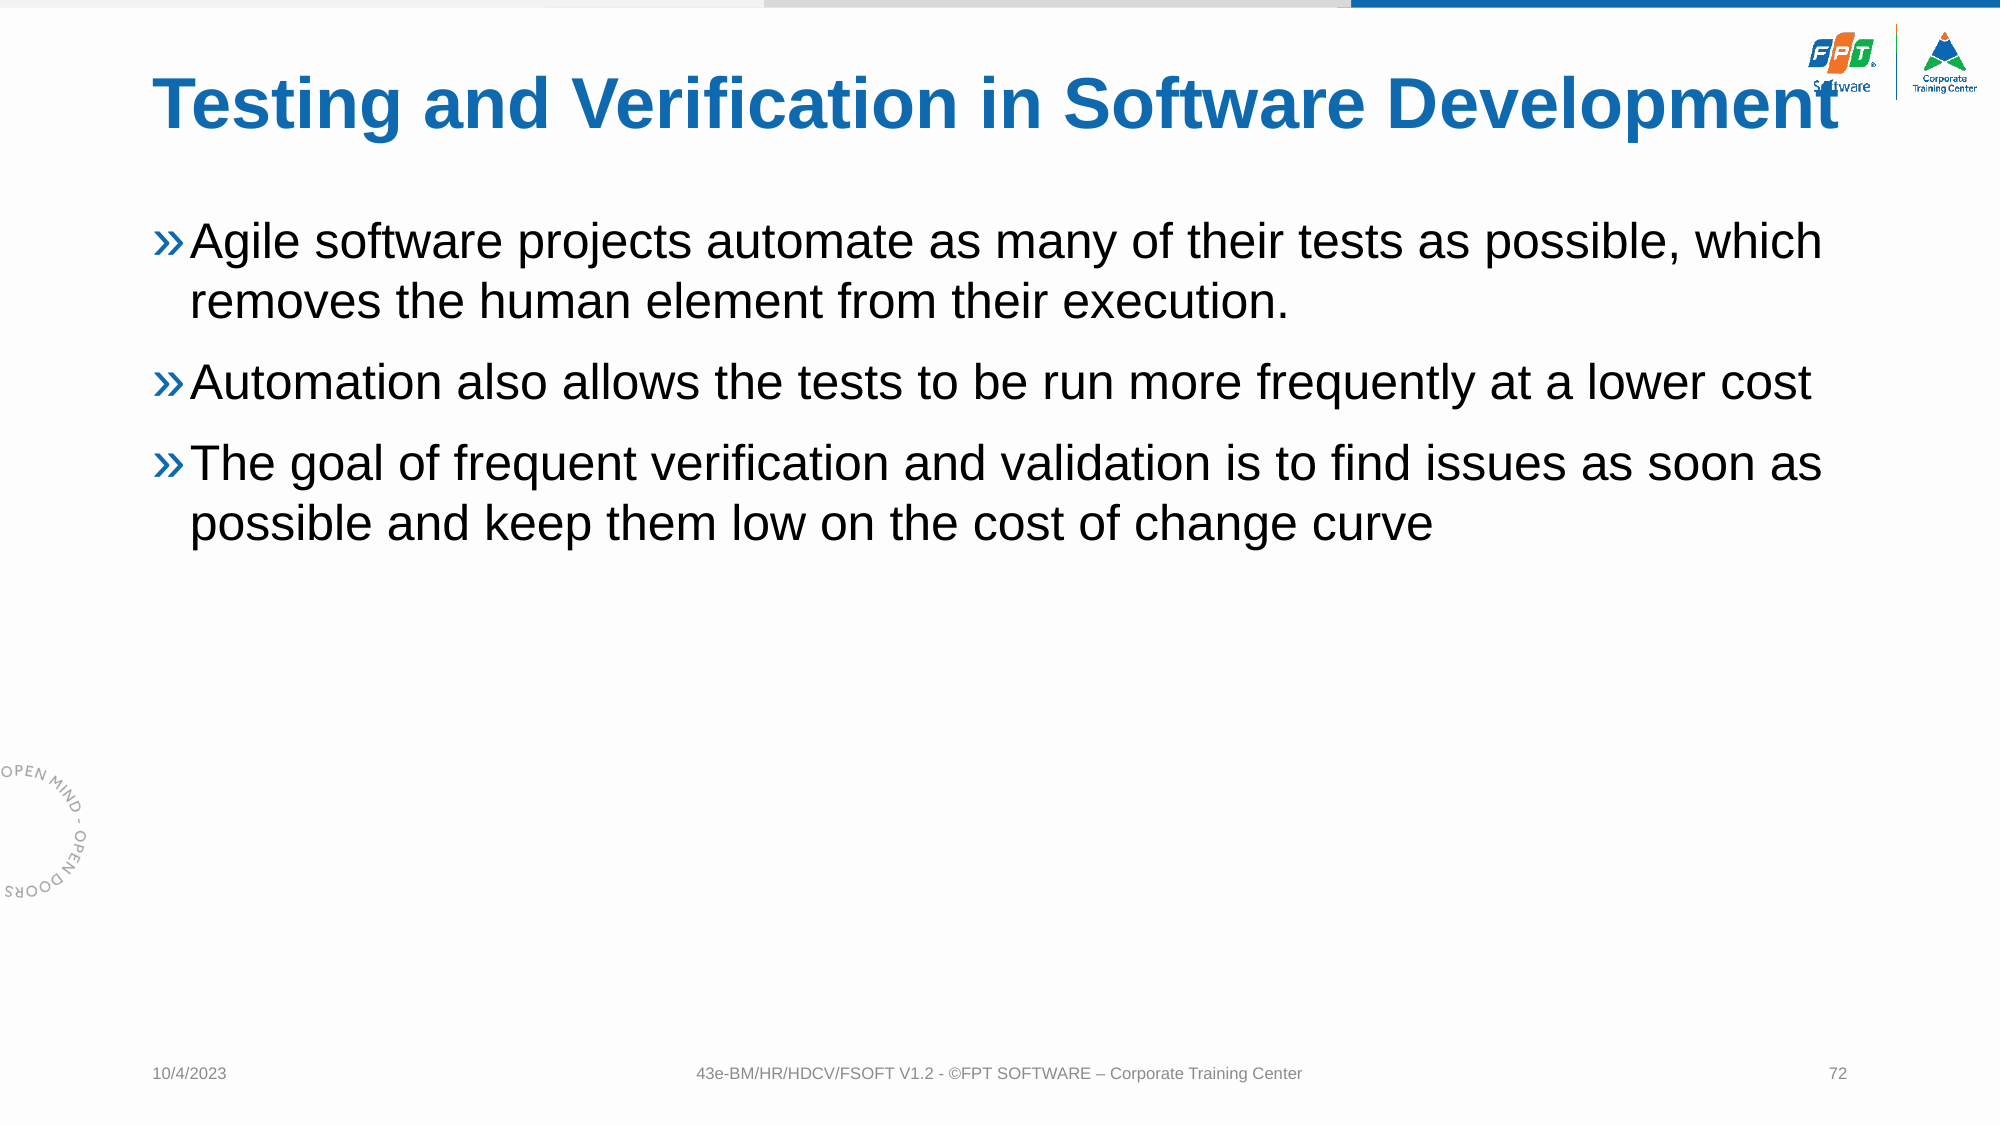

# Testing and Verification in Software Development
Agile software projects automate as many of their tests as possible, which removes the human element from their execution.
Automation also allows the tests to be run more frequently at a lower cost
The goal of frequent verification and validation is to find issues as soon as possible and keep them low on the cost of change curve
10/4/2023
43e-BM/HR/HDCV/FSOFT V1.2 - ©FPT SOFTWARE – Corporate Training Center
72